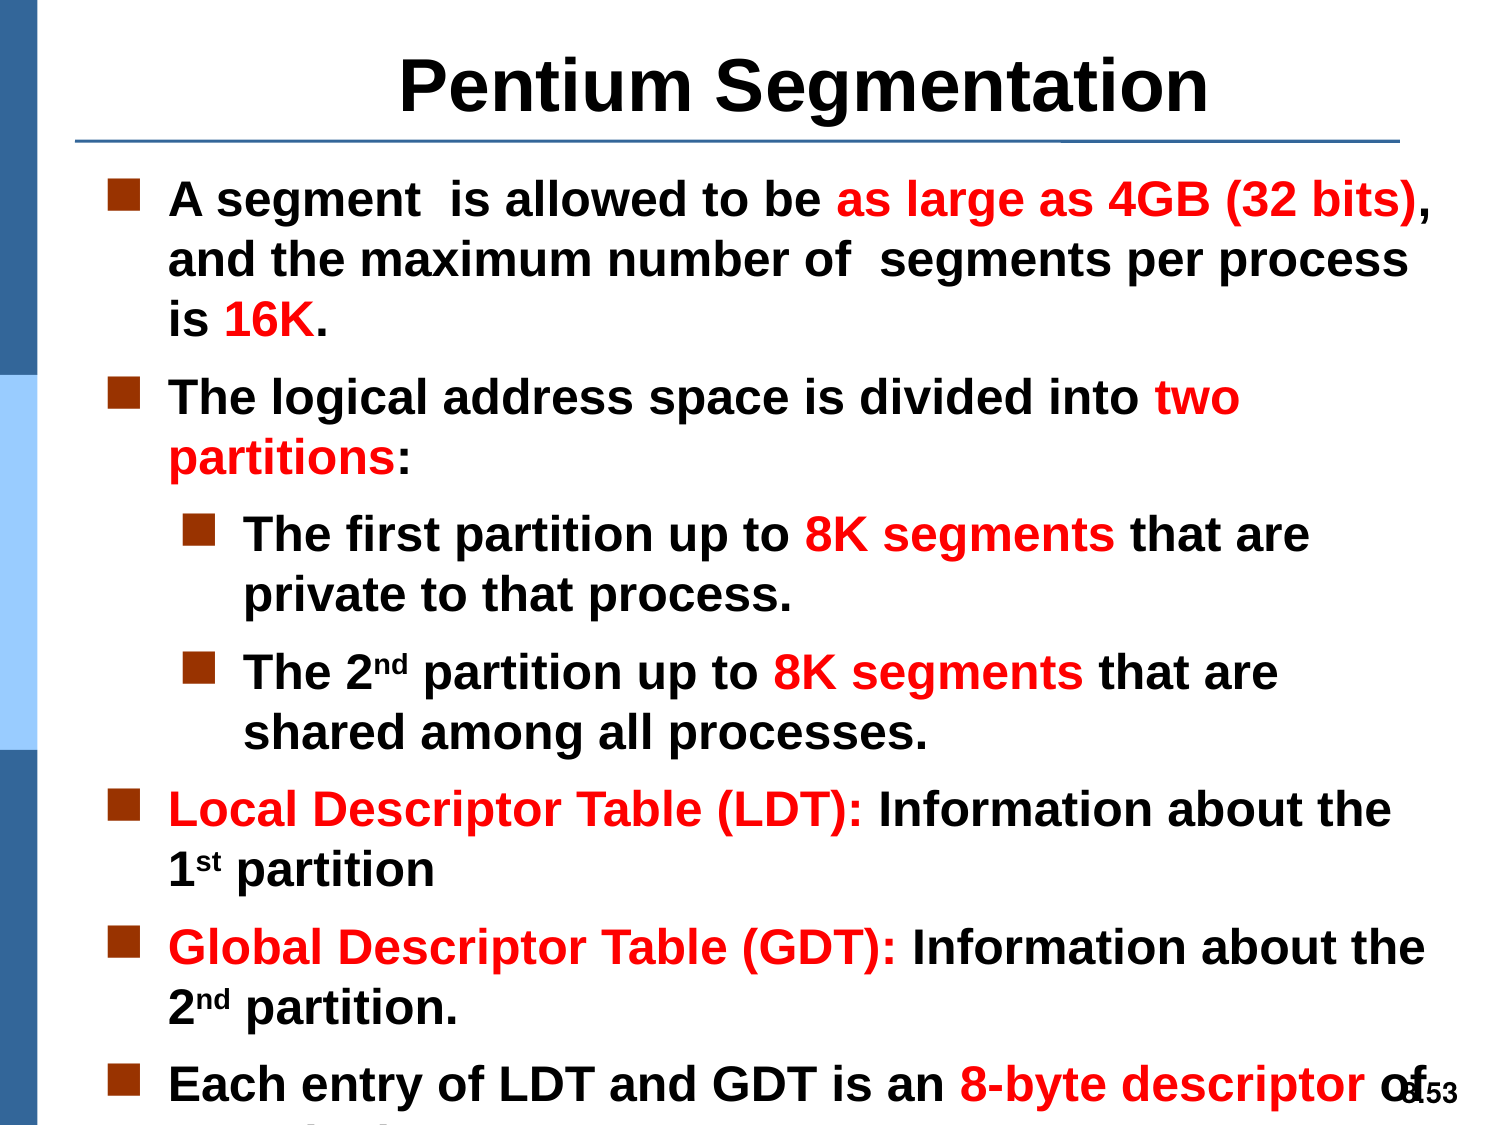

# Pentium Segmentation
A segment  is allowed to be as large as 4GB (32 bits), and the maximum number of  segments per process is 16K.
The logical address space is divided into two partitions:
The first partition up to 8K segments that are private to that process.
The 2nd partition up to 8K segments that are shared among all processes.
Local Descriptor Table (LDT): Information about the 1st partition
Global Descriptor Table (GDT): Information about the 2nd partition.
Each entry of LDT and GDT is an 8-byte descriptor of a particular segment.